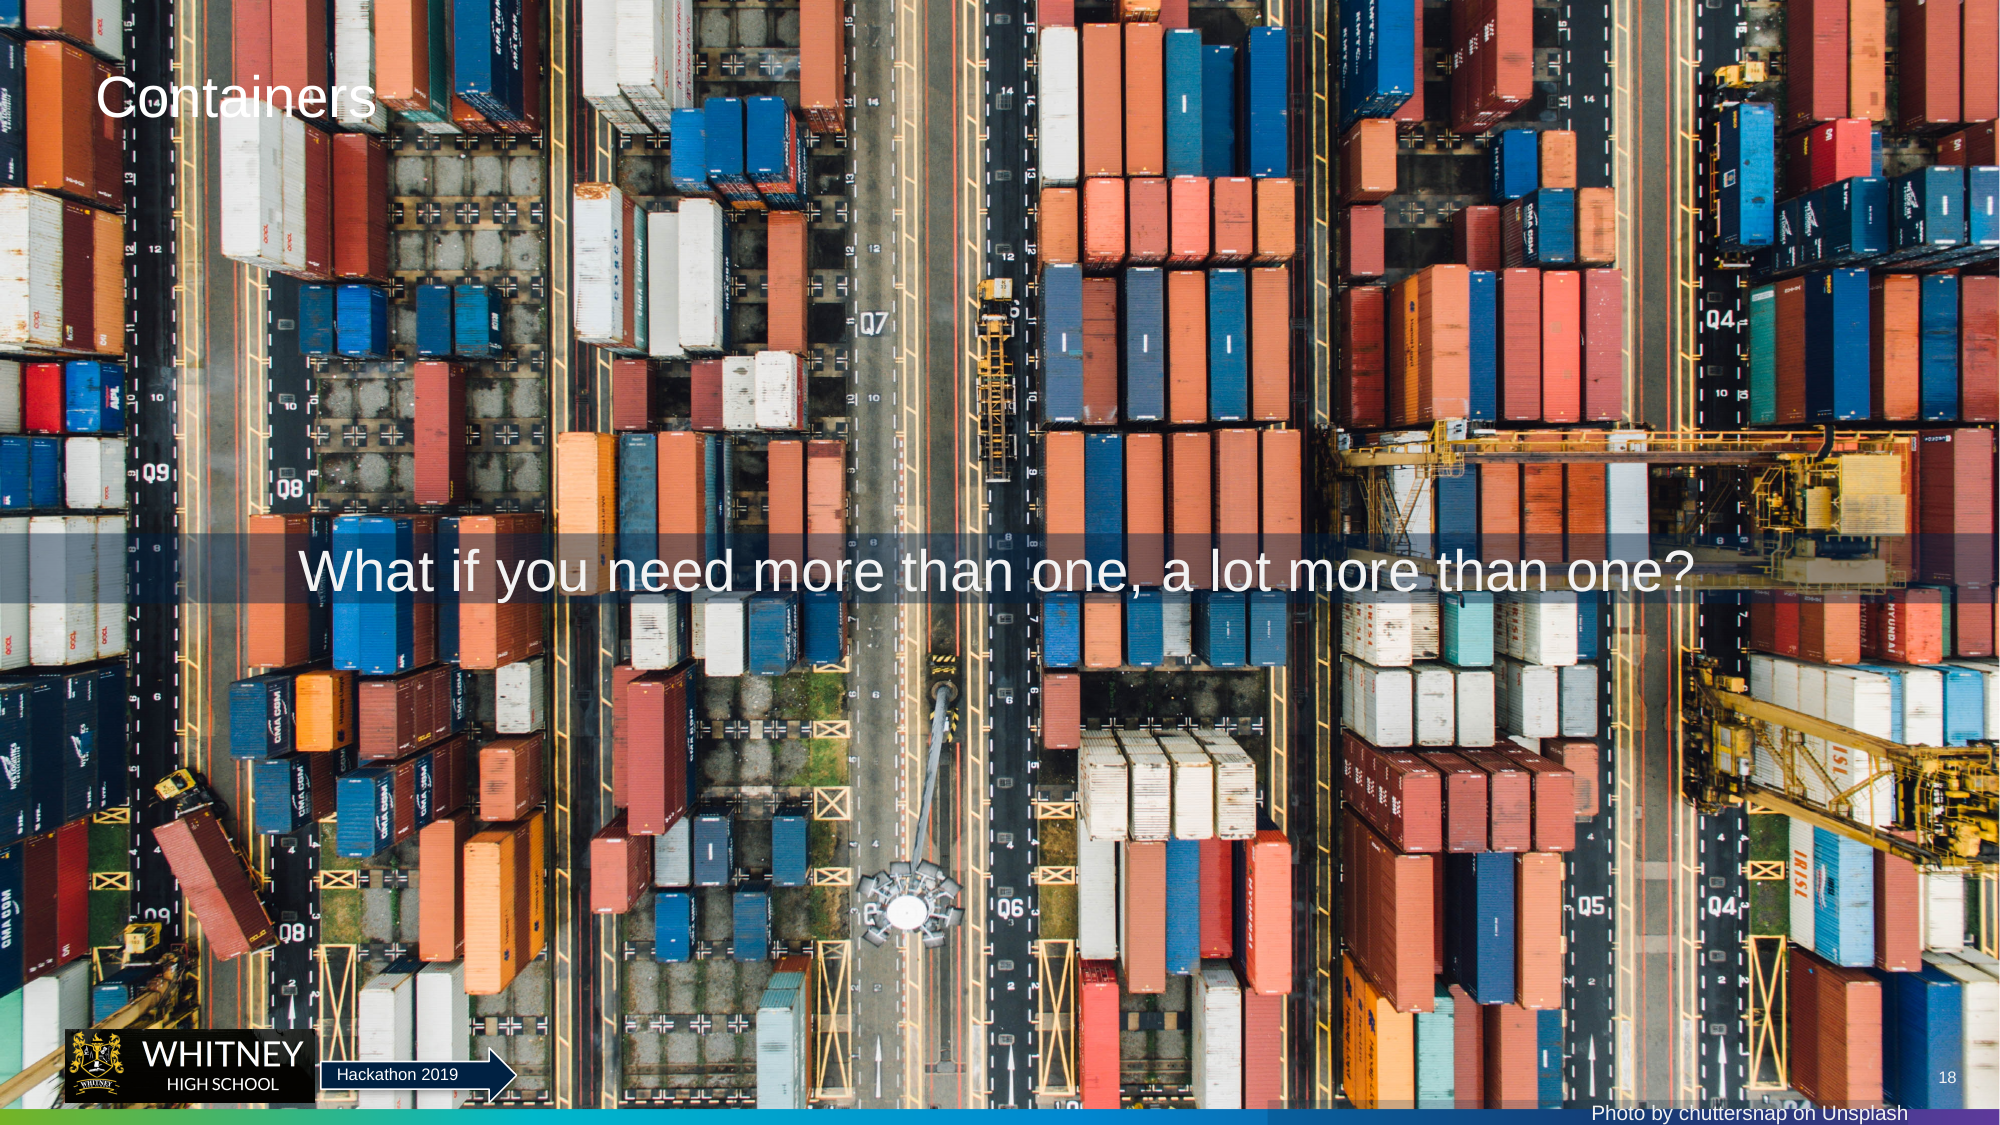

# Containers
What if you need more than one, a lot more than one?
Photo by chuttersnap on Unsplash